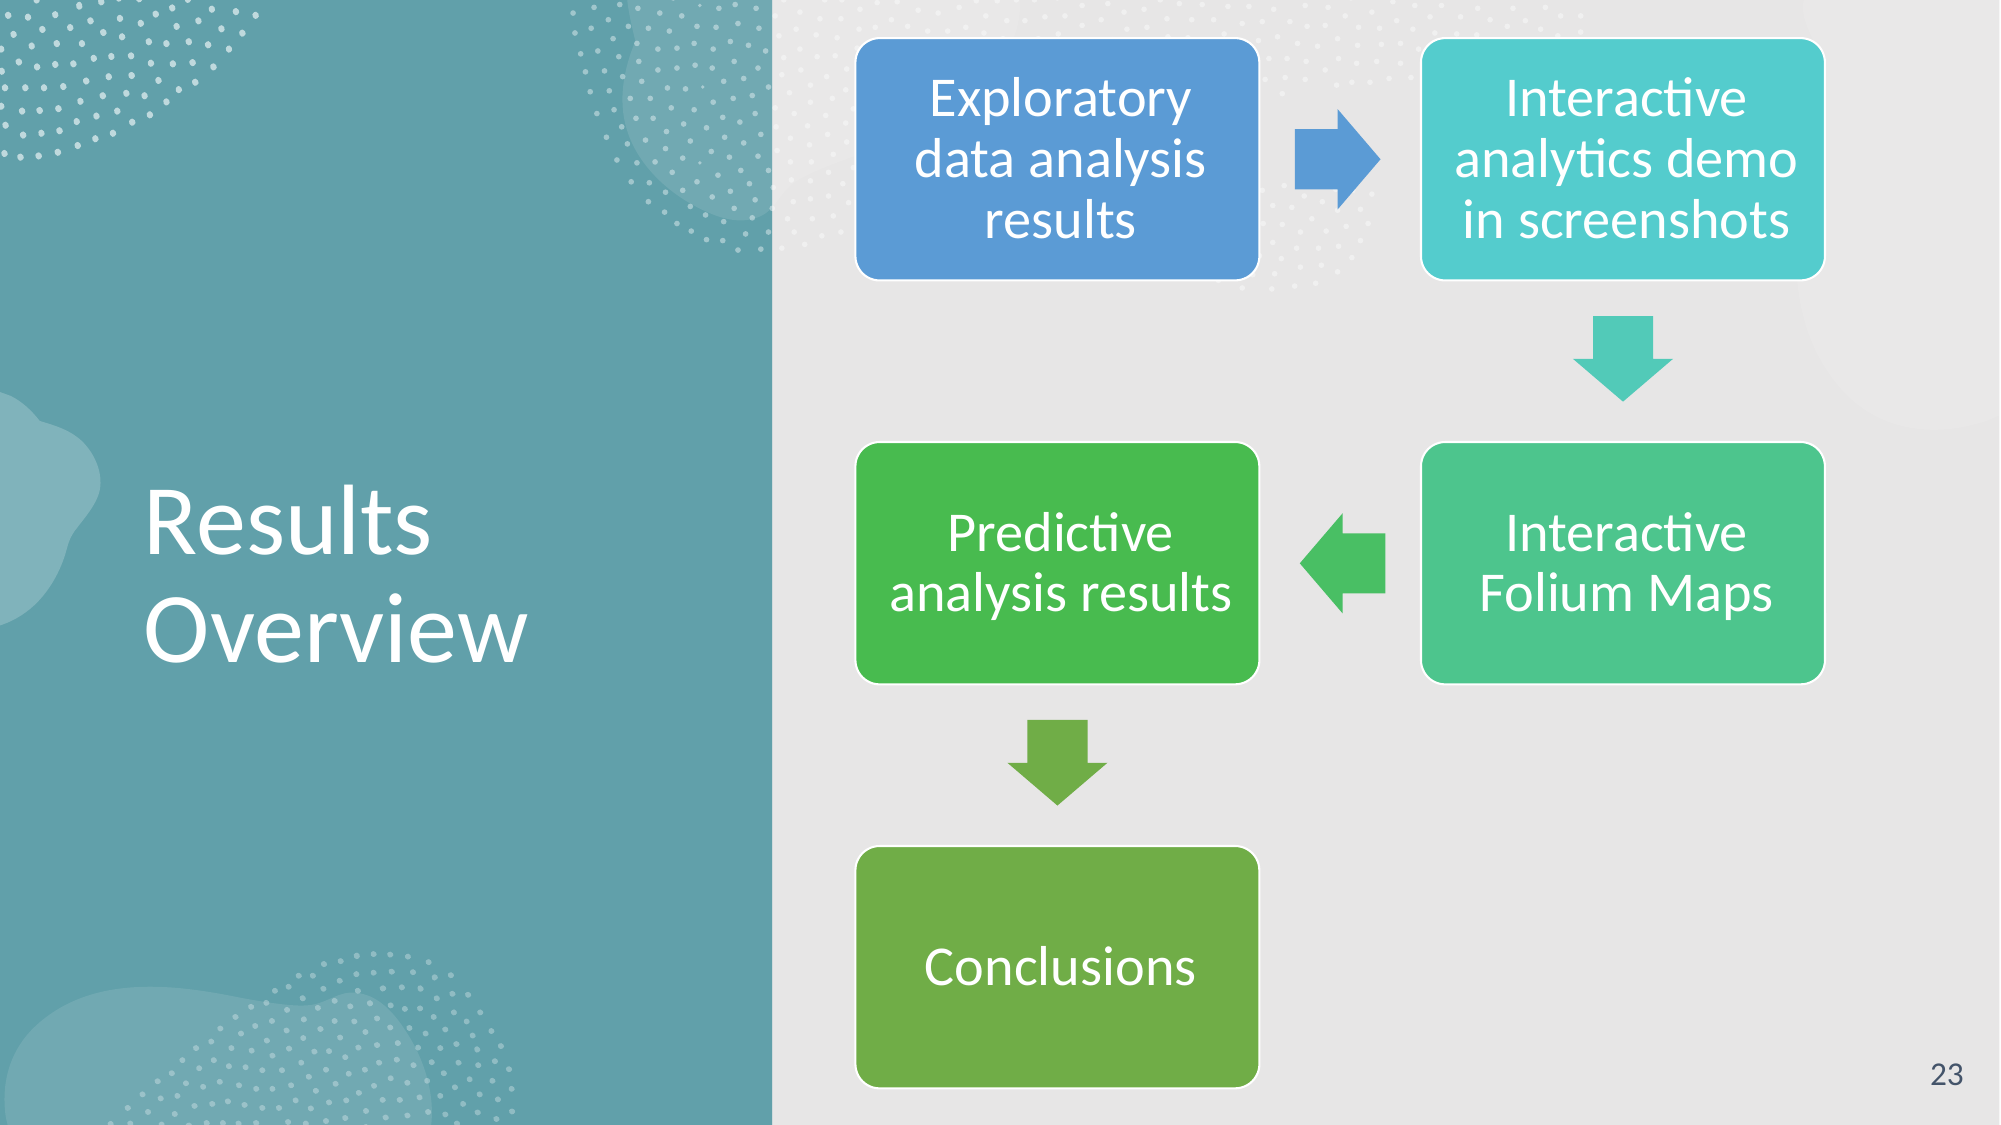

Exploratory data analysis results

Interactive analytics demo in screenshots

Interactive Folium Maps

Predictive analysis results

Conclusions
Results Overview
23